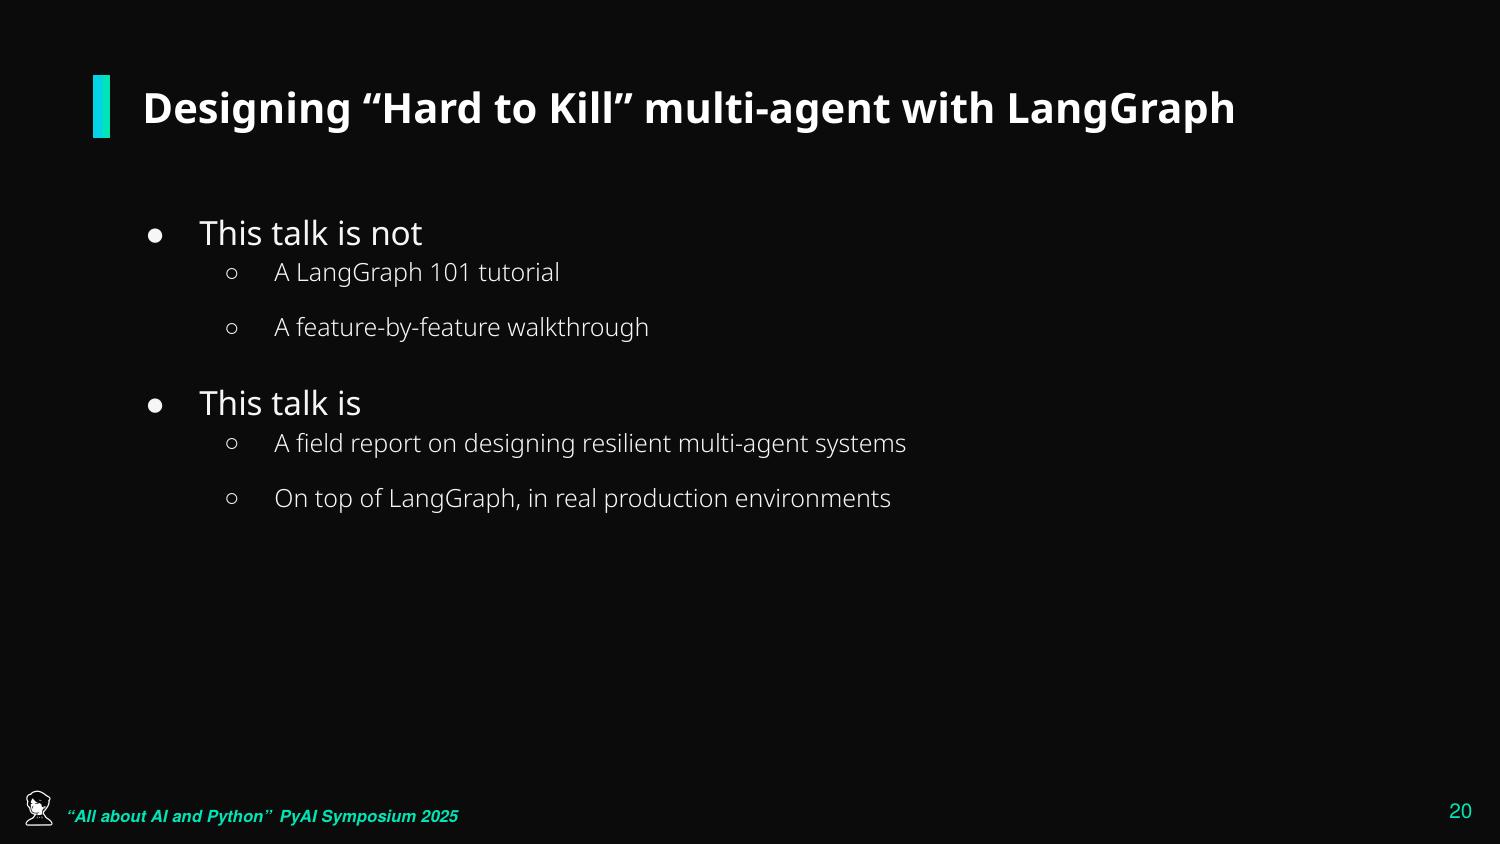

# Designing “Hard to Kill” multi-agent with LangGraph
This talk is not
A LangGraph 101 tutorial
A feature-by-feature walkthrough
This talk is
A field report on designing resilient multi-agent systems
On top of LangGraph, in real production environments

20